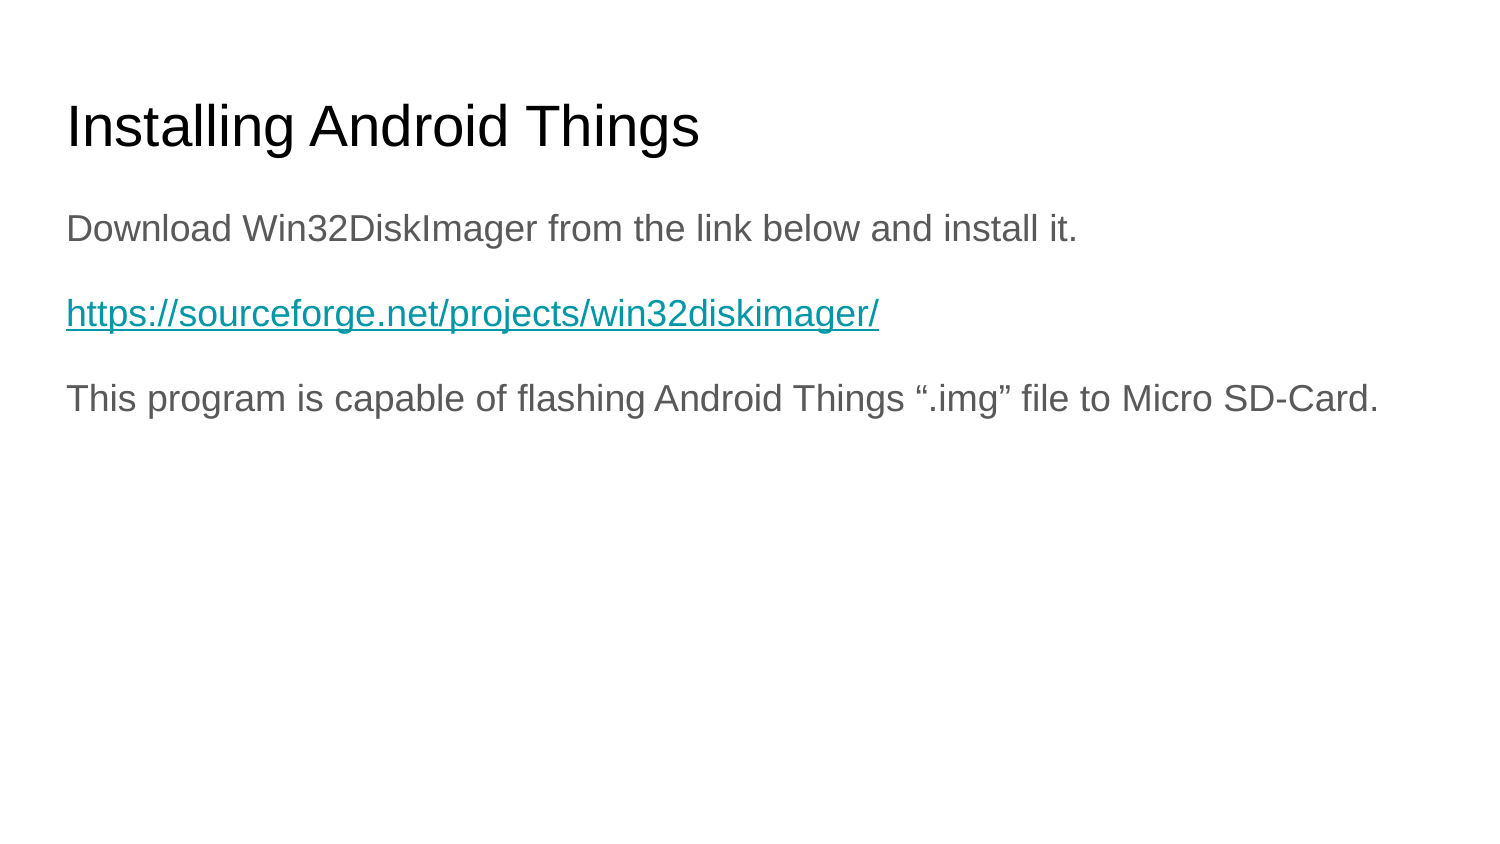

# Installing Android Things

Download Win32DiskImager from the link below and install it.
https://sourceforge.net/projects/win32diskimager/
This program is capable of flashing Android Things “.img” file to Micro SD-Card.